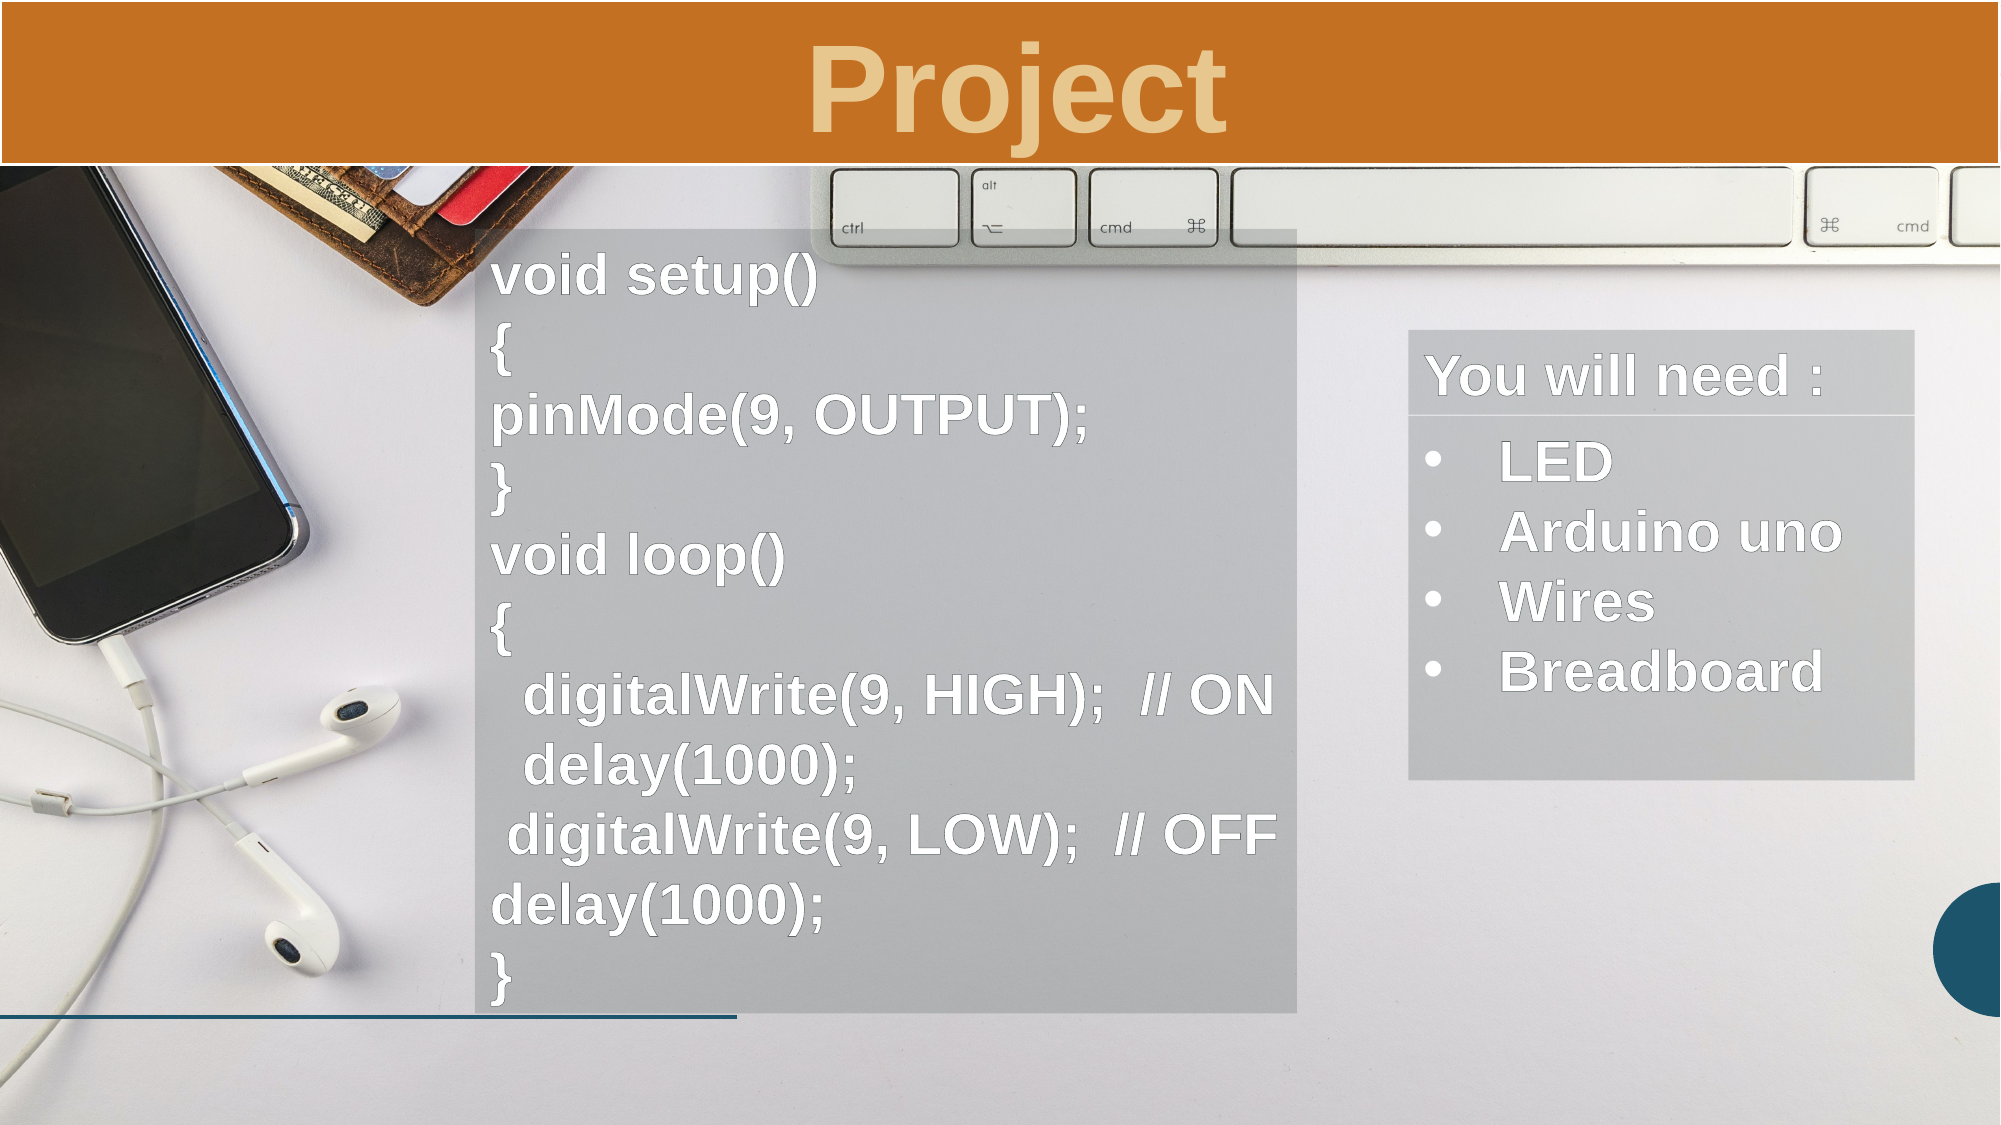

Project
void setup()
{
pinMode(9, OUTPUT);
}
void loop()
{
  digitalWrite(9, HIGH);  // ON
  delay(1000);
 digitalWrite(9, LOW);  // OFF
delay(1000);
}
You will need :
LED
Arduino uno
Wires
Breadboard